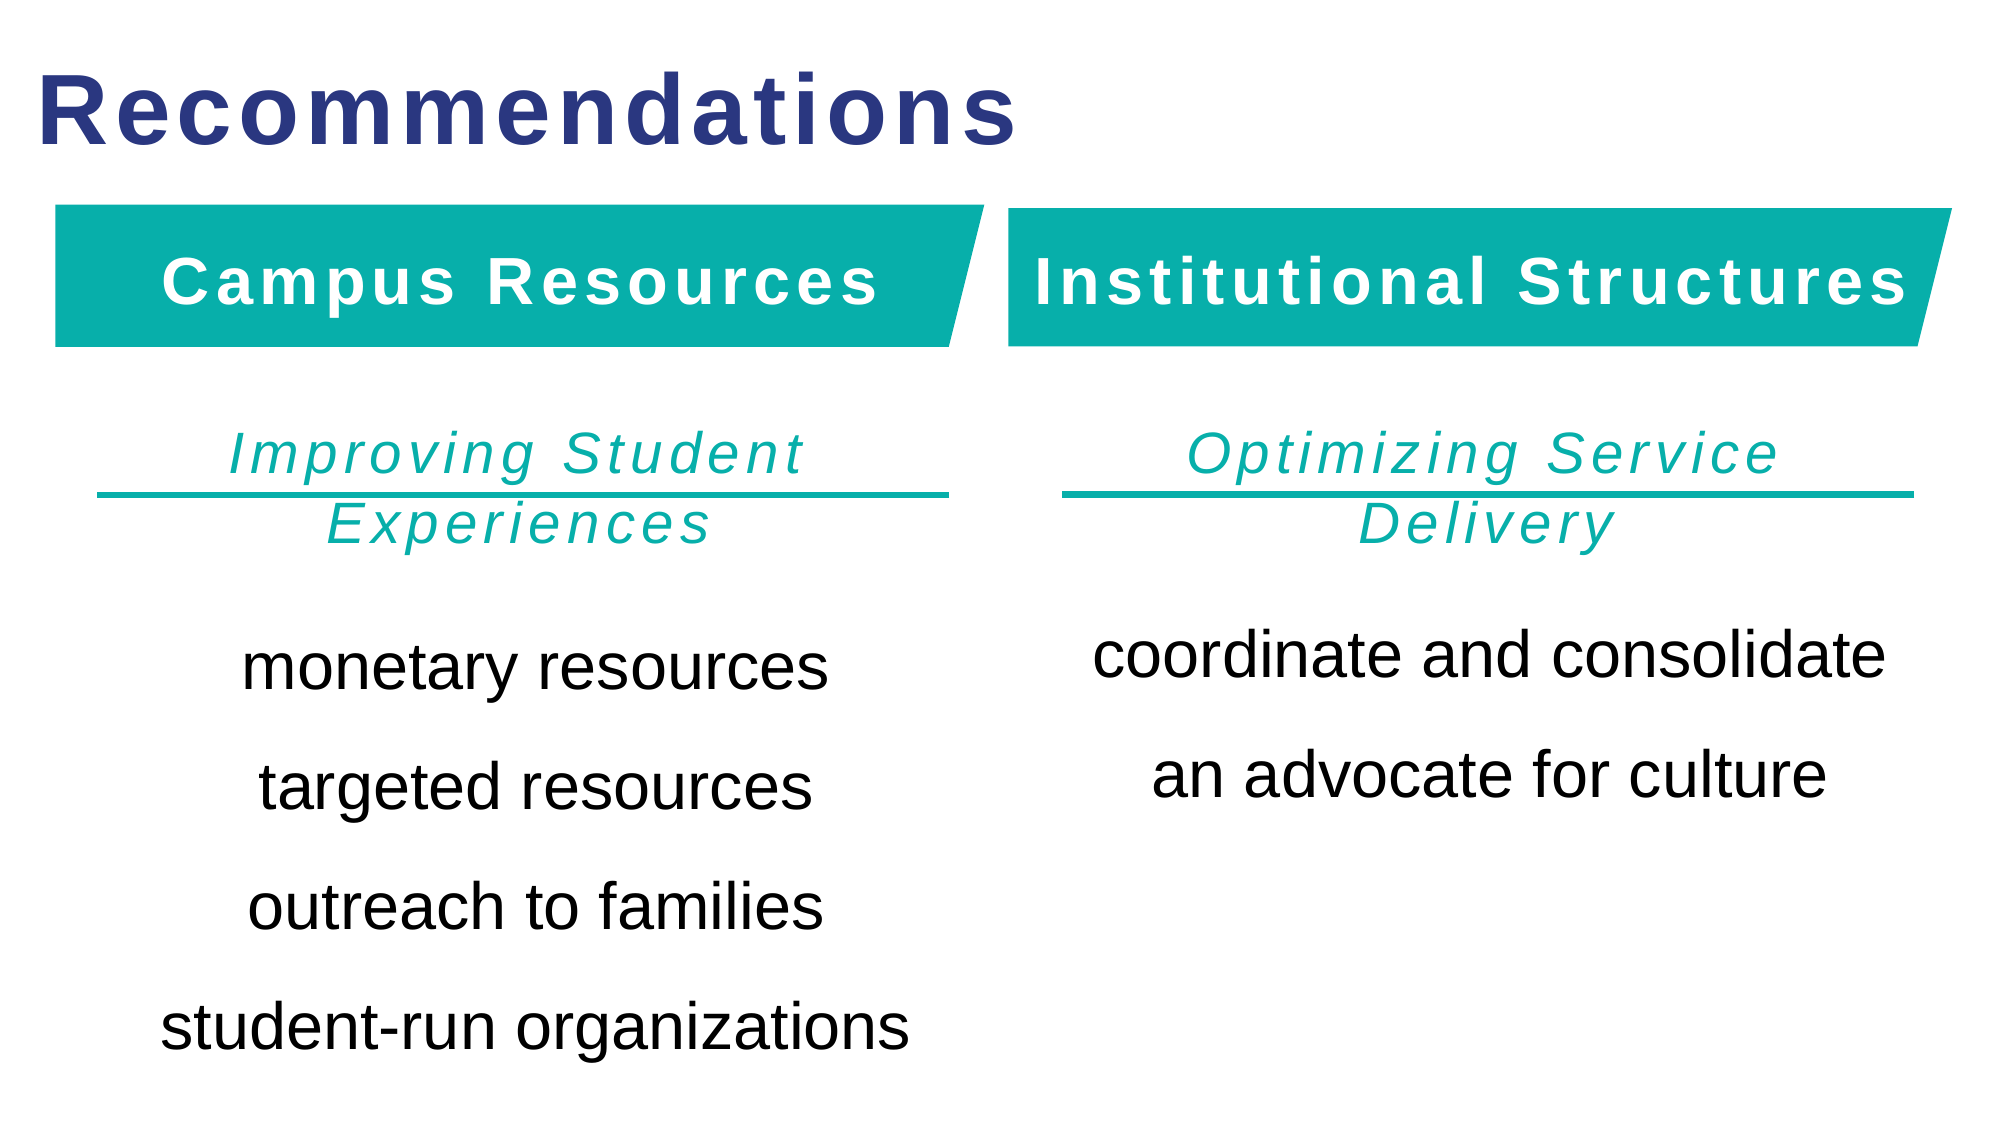

Recommendations

Campus Resources

Institutional Structures
Optimizing Service Delivery
Improving Student Experiences
coordinate and consolidate
an advocate for culture
monetary resources
targeted resources
outreach to families
student-run organizations